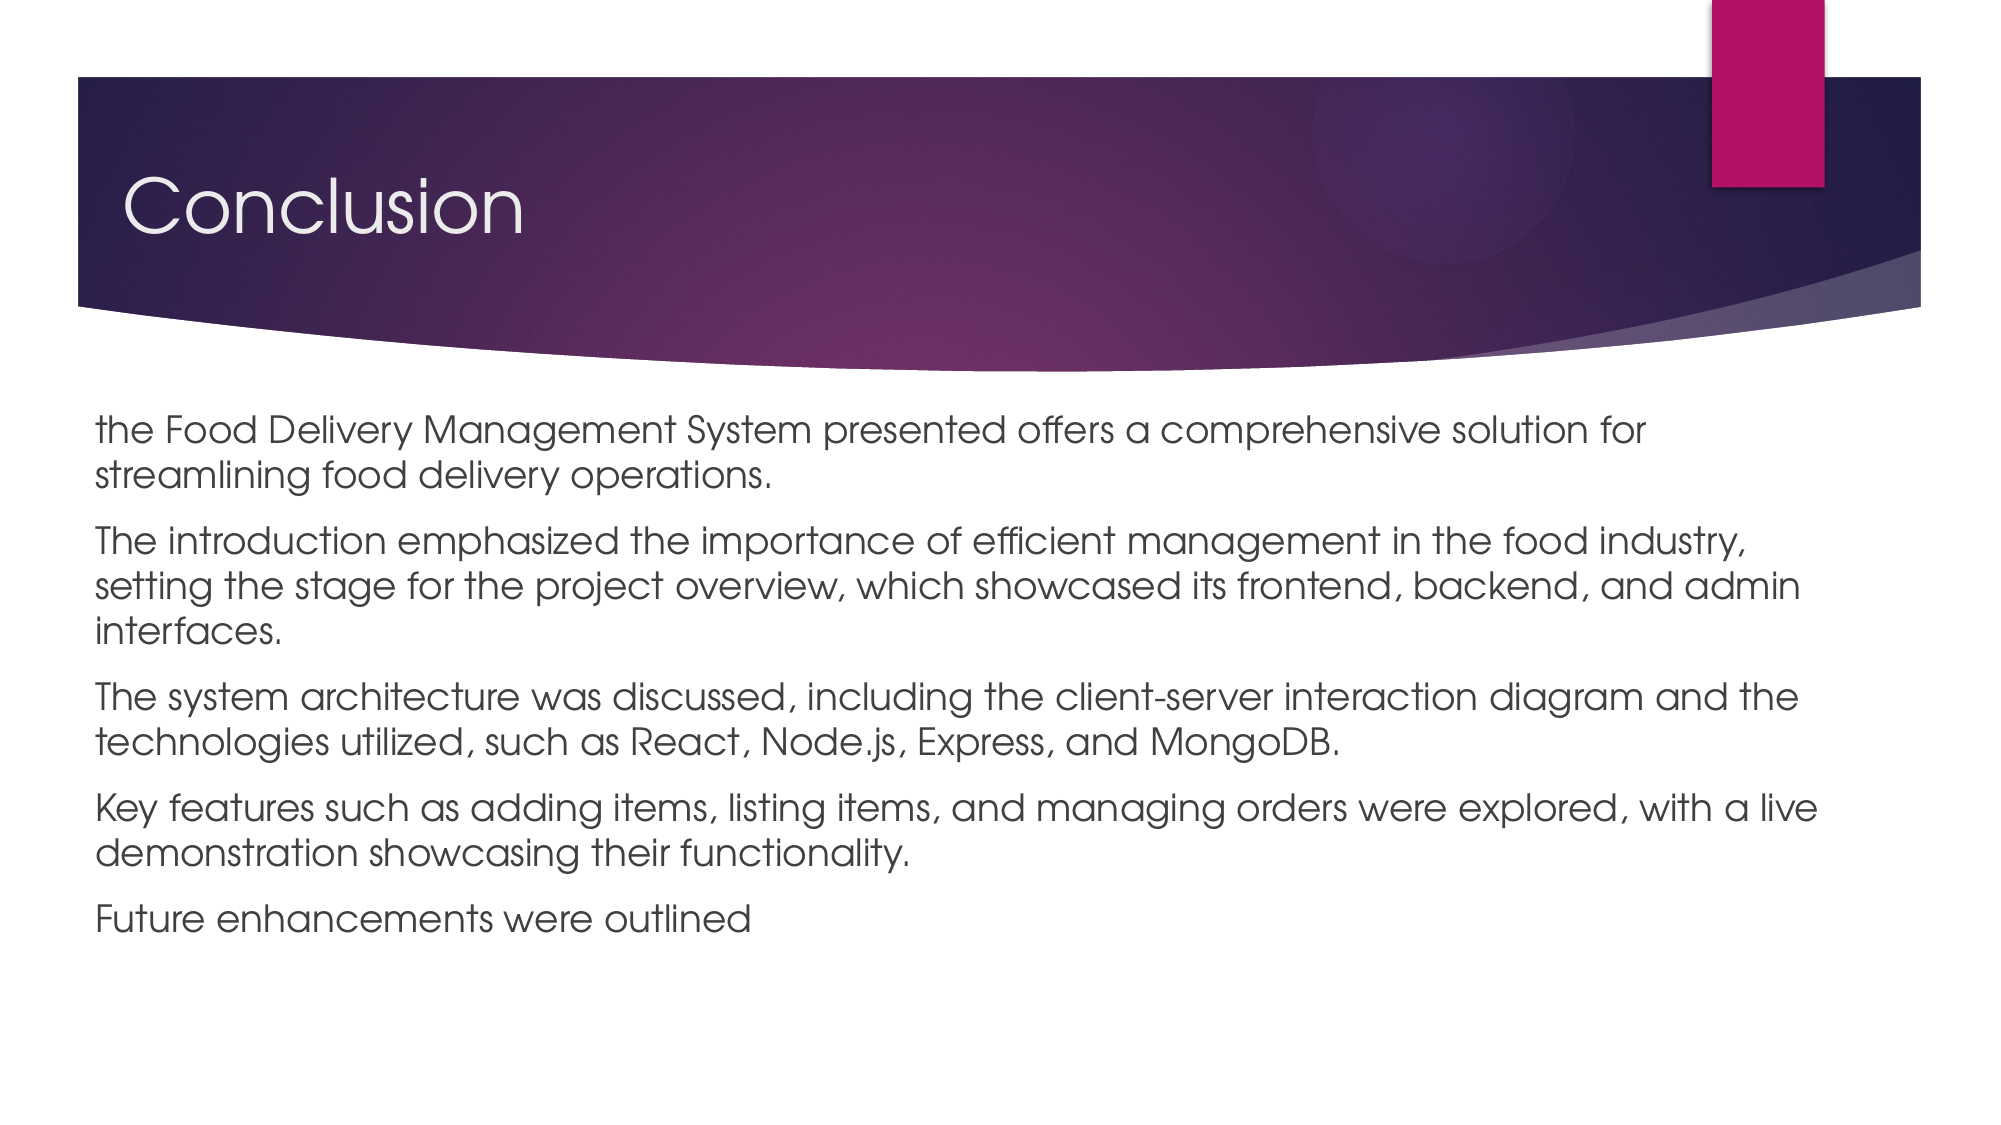

# Conclusion
the Food Delivery Management System presented offers a comprehensive solution for streamlining food delivery operations.
The introduction emphasized the importance of efficient management in the food industry, setting the stage for the project overview, which showcased its frontend, backend, and admin interfaces.
The system architecture was discussed, including the client-server interaction diagram and the technologies utilized, such as React, Node.js, Express, and MongoDB.
Key features such as adding items, listing items, and managing orders were explored, with a live demonstration showcasing their functionality.
Future enhancements were outlined